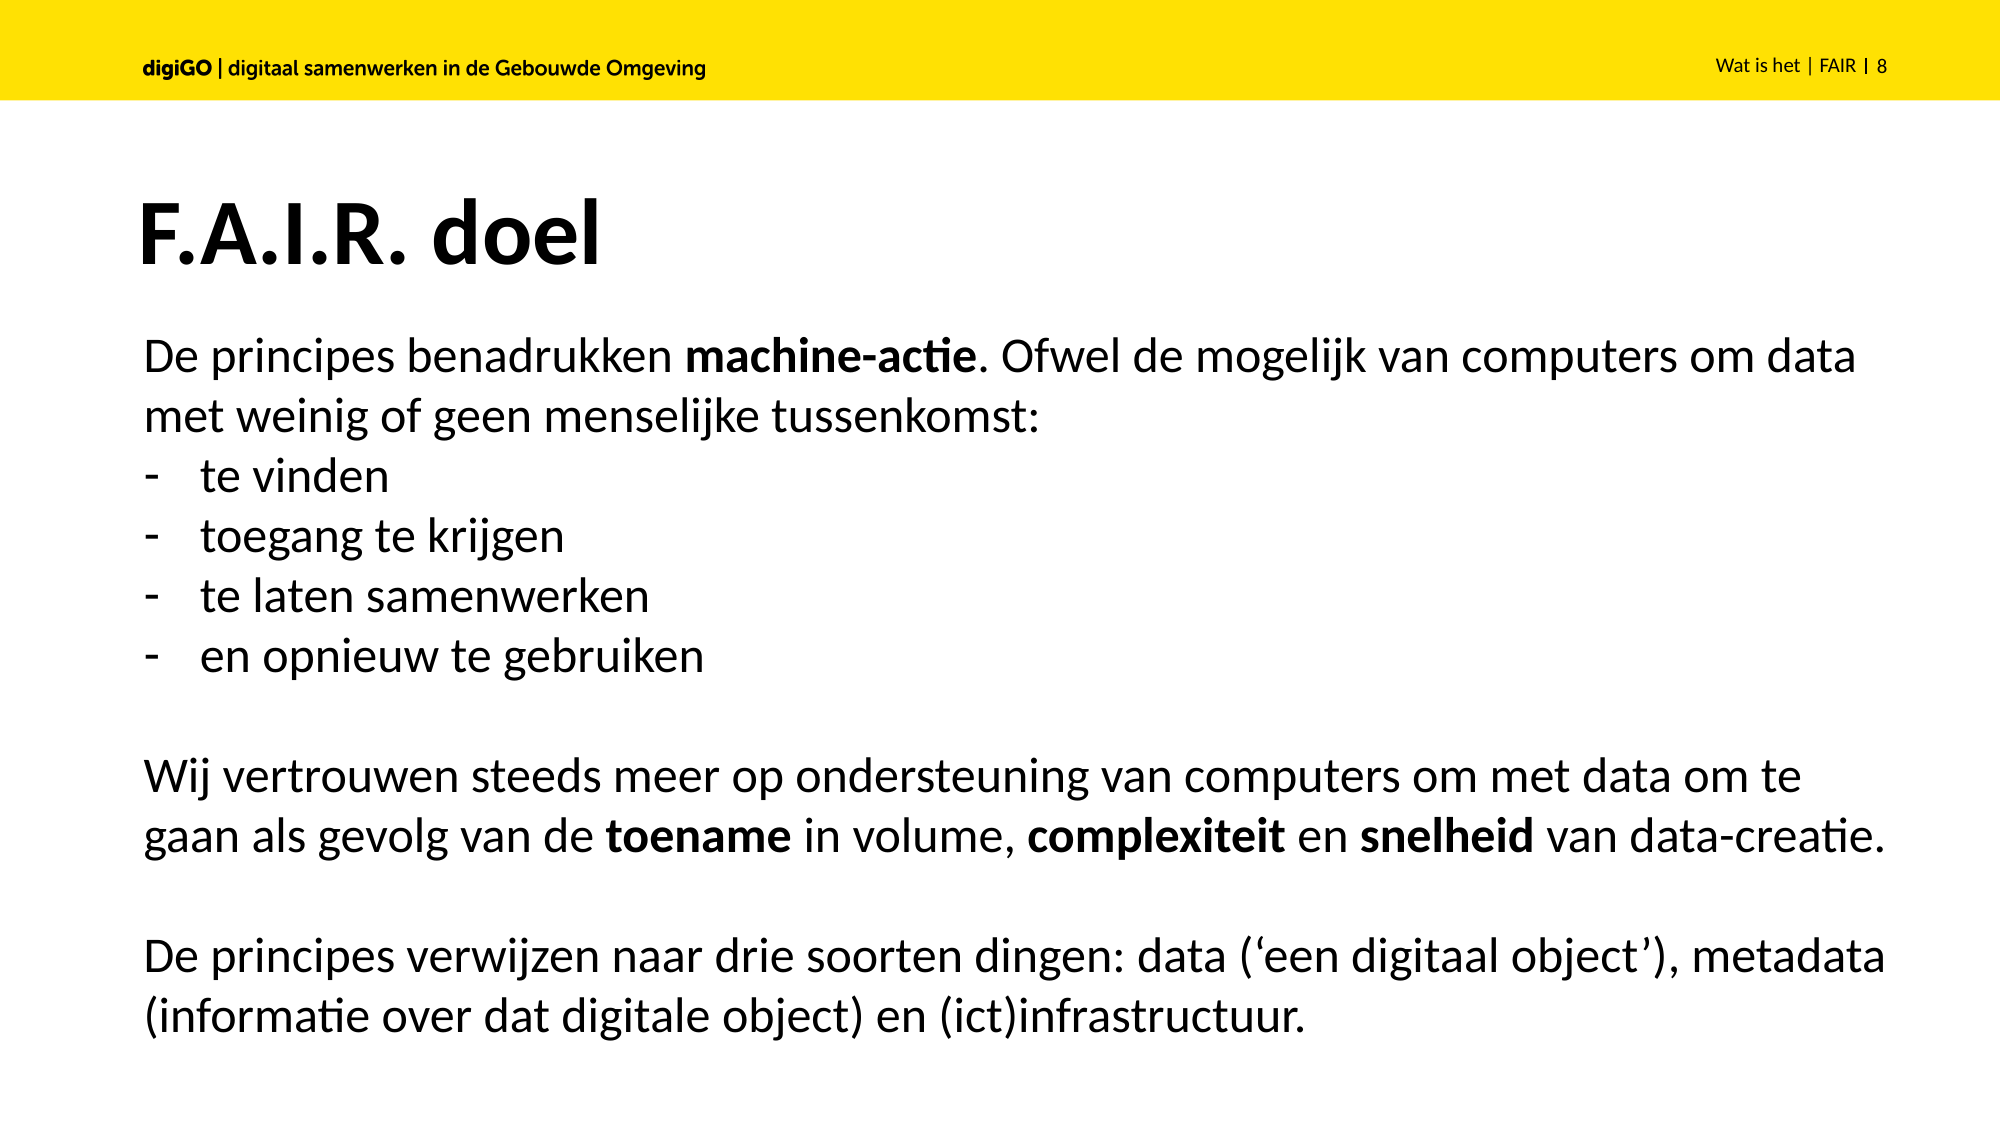

Wat is het | FAIR
8
# F.A.I.R. doel
De principes benadrukken machine-actie. Ofwel de mogelijk van computers om data met weinig of geen menselijke tussenkomst:
te vinden
toegang te krijgen
te laten samenwerken
en opnieuw te gebruiken

Wij vertrouwen steeds meer op ondersteuning van computers om met data om te gaan als gevolg van de toename in volume, complexiteit en snelheid van data-creatie.

De principes verwijzen naar drie soorten dingen: data (‘een digitaal object’), metadata (informatie over dat digitale object) en (ict)infrastructuur.